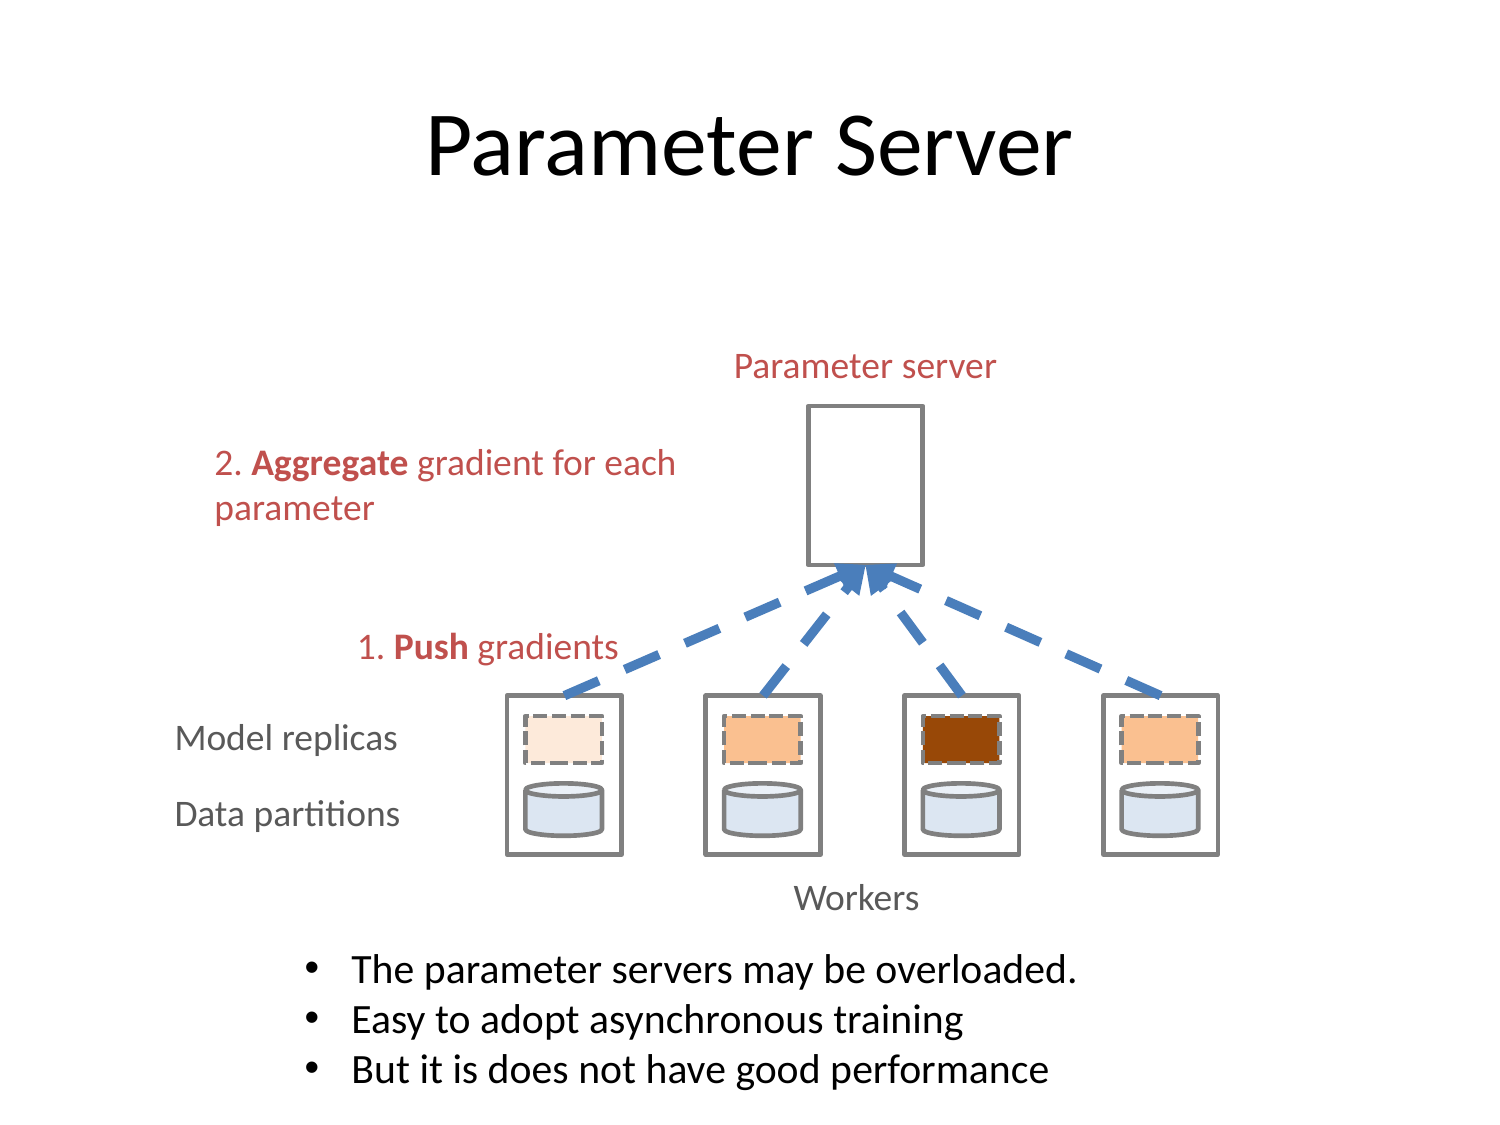

# Parameter Server
Parameter server

2. Aggregate gradient for each parameter
1. Push gradients

Model replicas

Data partitions

Workers
The parameter servers may be overloaded.
Easy to adopt asynchronous training
But it is does not have good performance